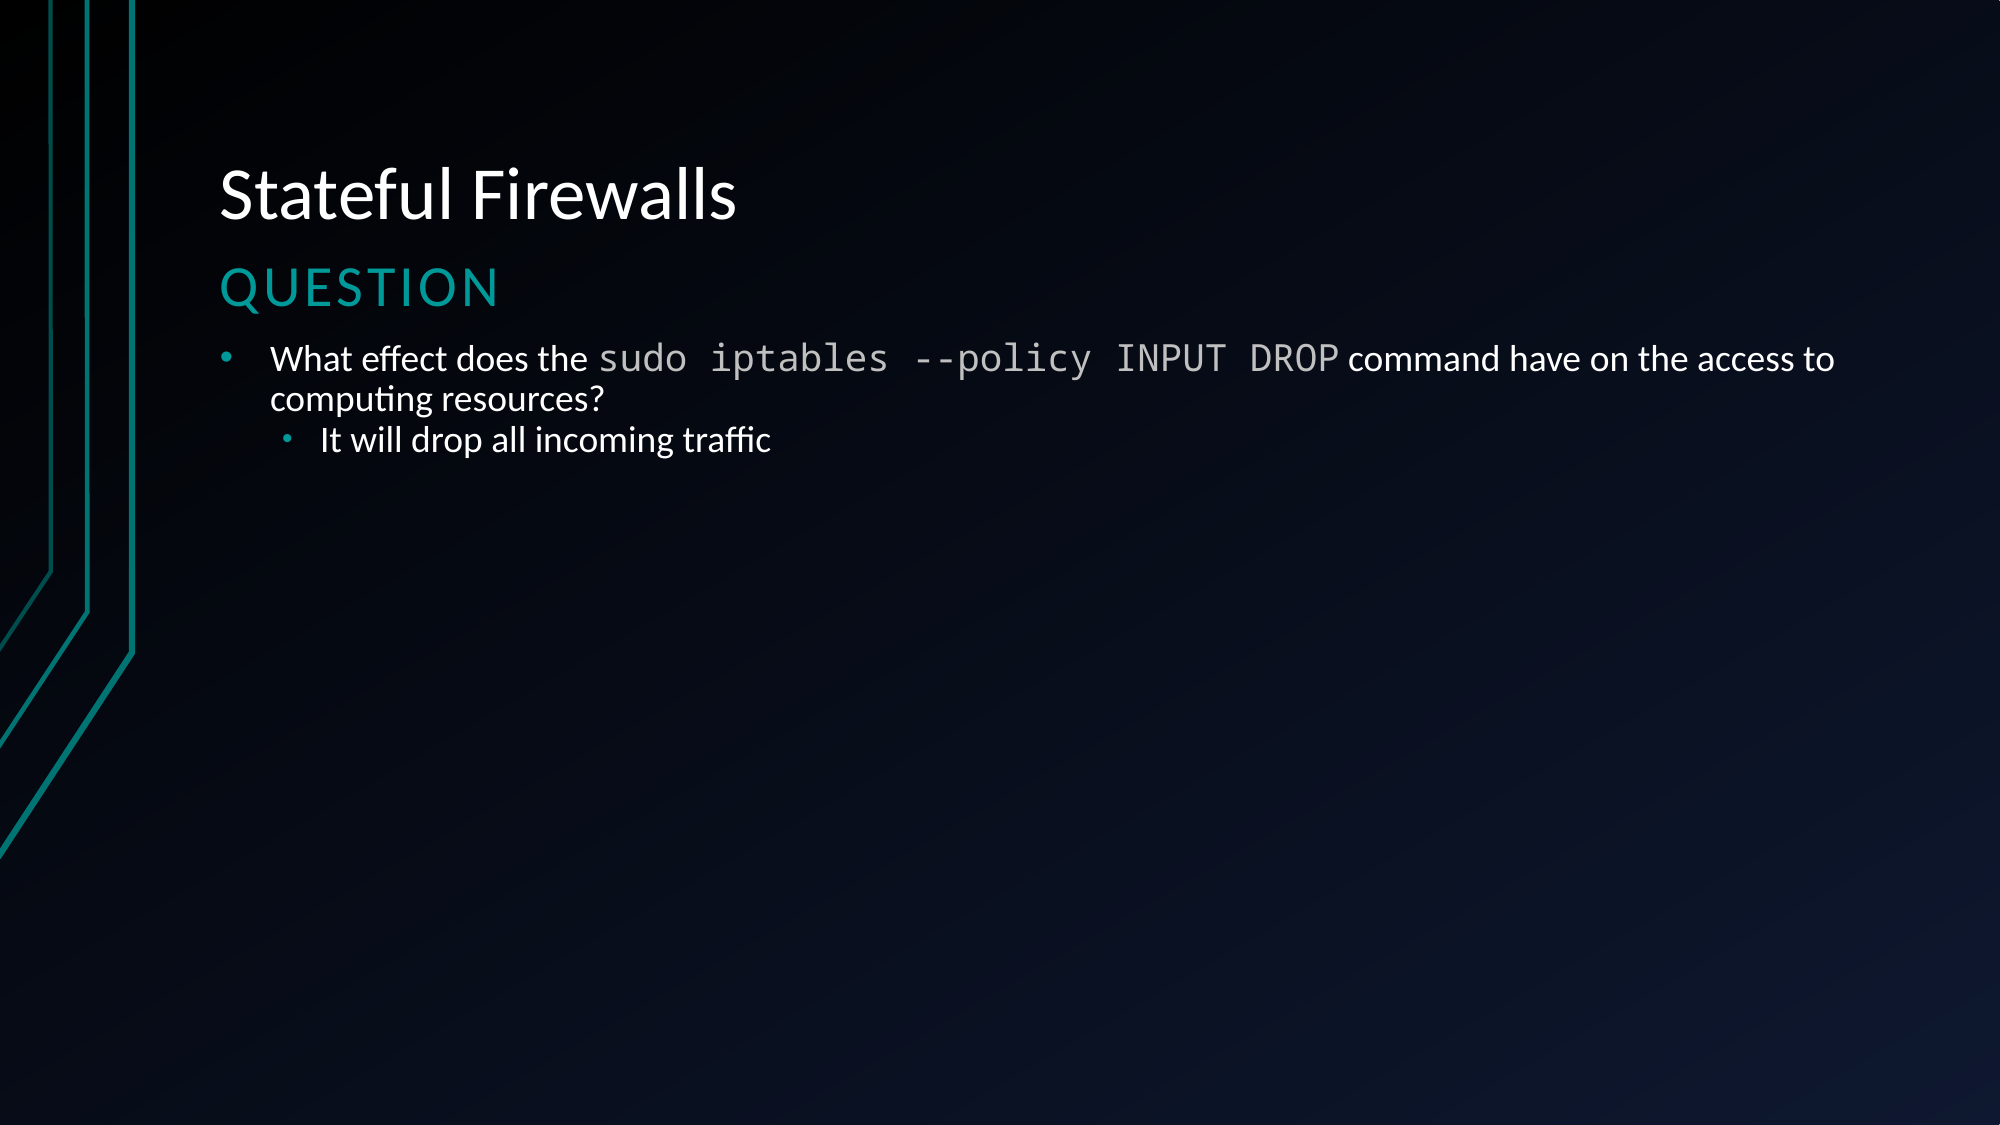

# Stateful Firewalls
Question
What effect does the sudo iptables --policy INPUT DROP command have on the access to computing resources?
It will drop all incoming traffic